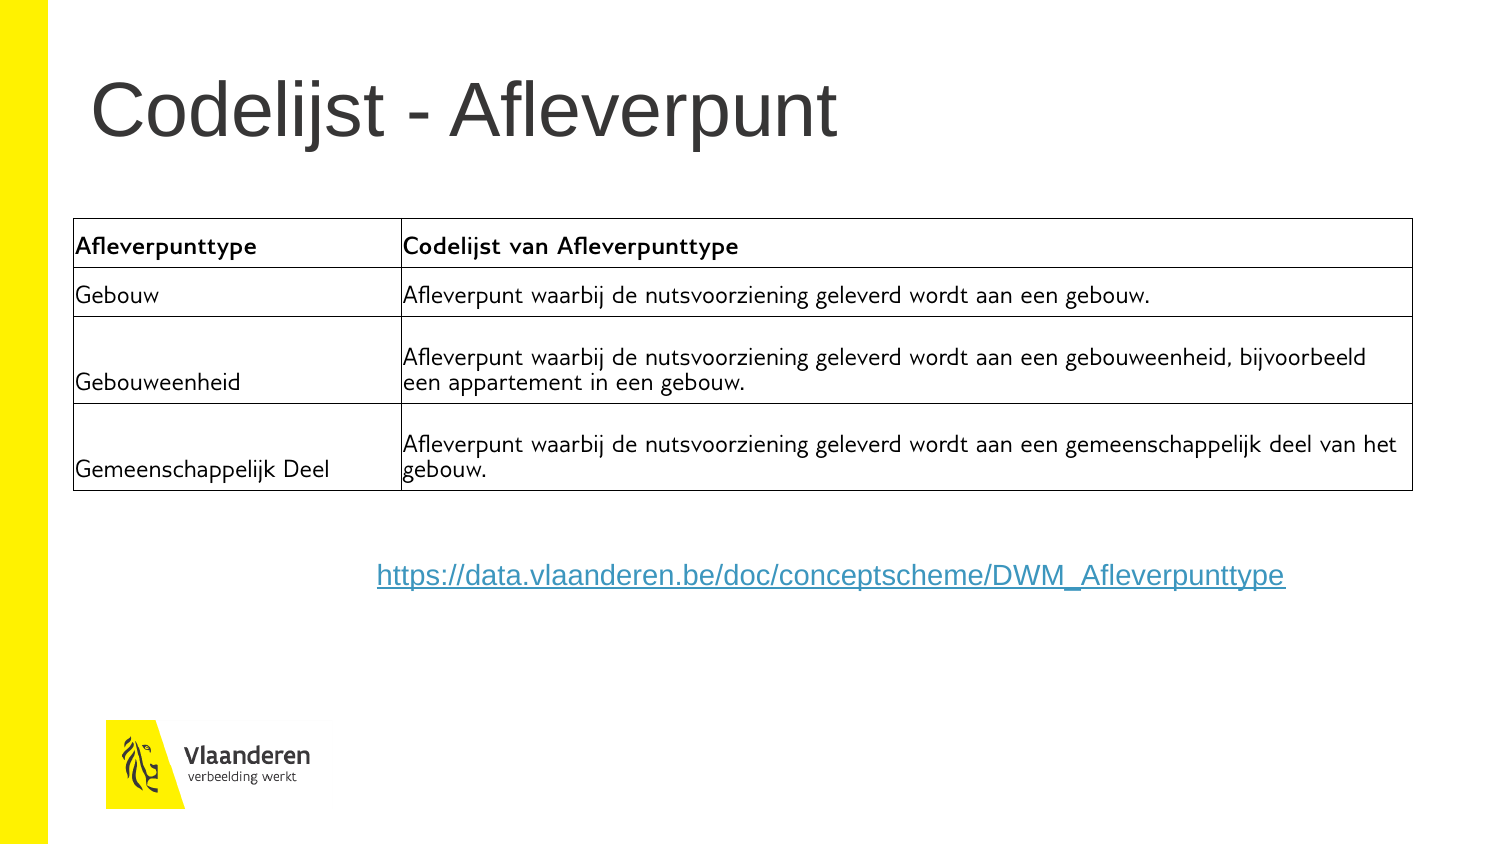

# Codelijst - Afleverpunt
| Afleverpunttype | Codelijst van Afleverpunttype |
| --- | --- |
| Gebouw | Afleverpunt waarbij de nutsvoorziening geleverd wordt aan een gebouw. |
| Gebouweenheid | Afleverpunt waarbij de nutsvoorziening geleverd wordt aan een gebouweenheid, bijvoorbeeld een appartement in een gebouw. |
| Gemeenschappelijk Deel | Afleverpunt waarbij de nutsvoorziening geleverd wordt aan een gemeenschappelijk deel van het gebouw. |
https://data.vlaanderen.be/doc/conceptscheme/DWM_Afleverpunttype